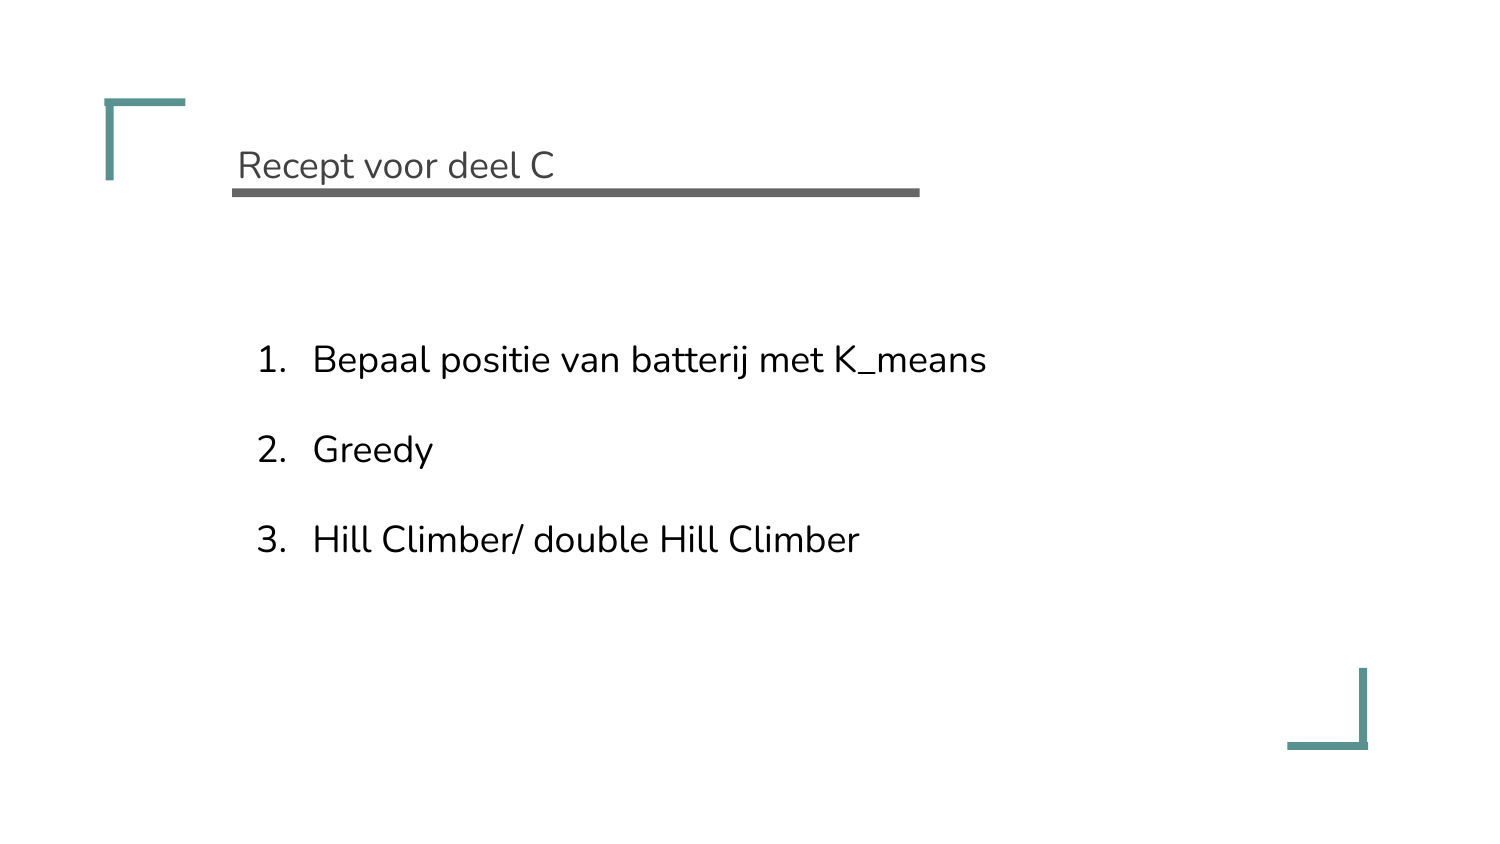

Recept voor deel C

Bepaal positie van batterij met K_means
Greedy
Hill Climber/ double Hill Climber